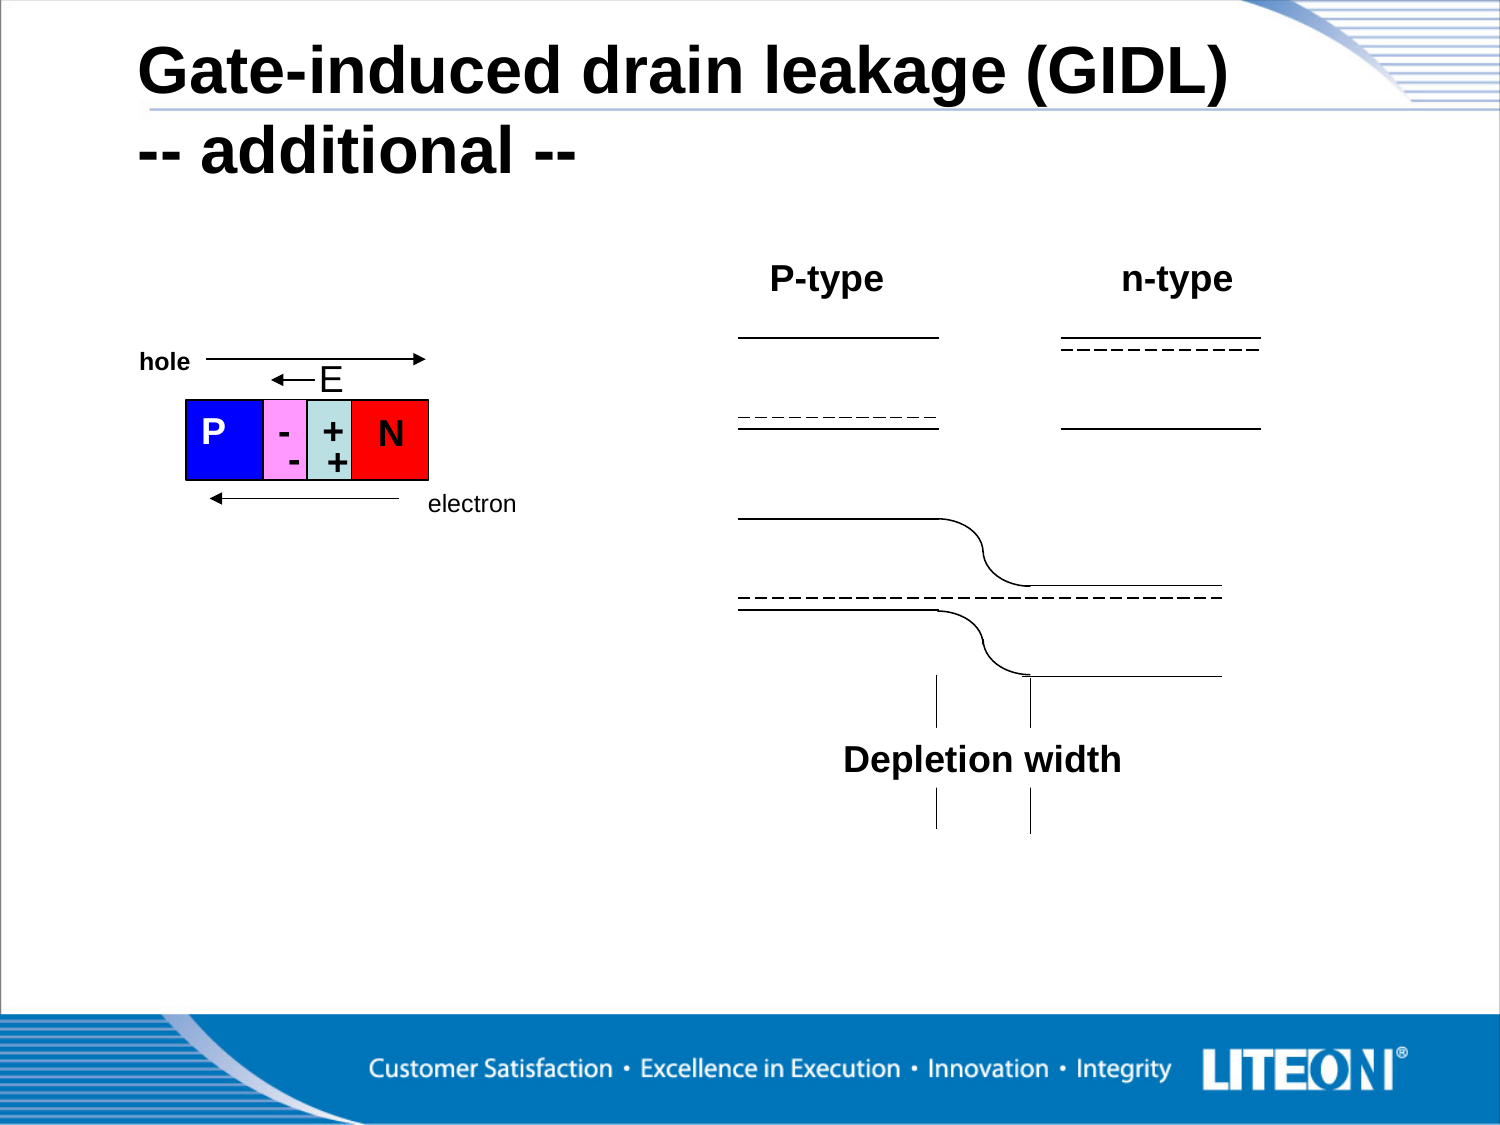

Gate-induced drain leakage (GIDL)
-- additional --
P-type
n-type
hole
E
-
P

+
N
-
+
electron

Depletion width